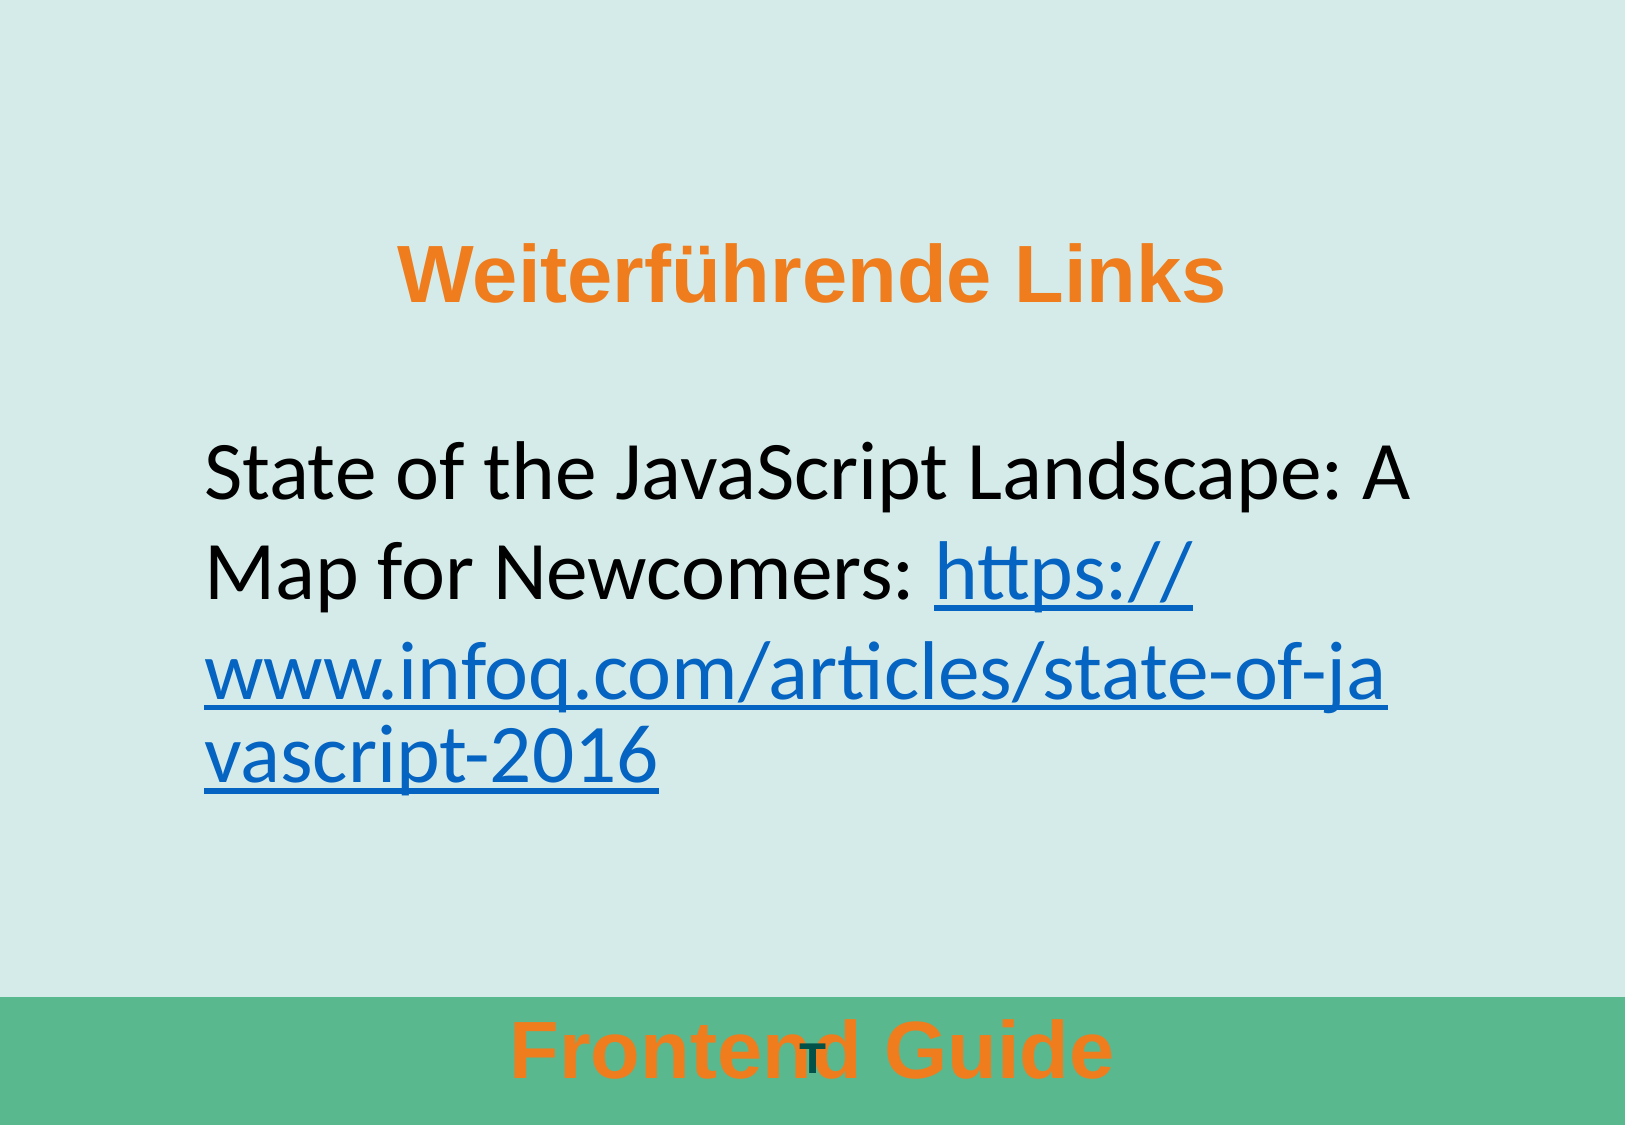

Weiterführende Links

State of the JavaScript Landscape: A Map for Newcomers: https://www.infoq.com/articles/state-of-javascript-2016

Frontend Guide
 https://github.com/grab/front-end-guide/blob/master/README.md
Book of modern Frontend Tooling: http://tooling.github.io/book-of-modern-frontend-tooling/

# t